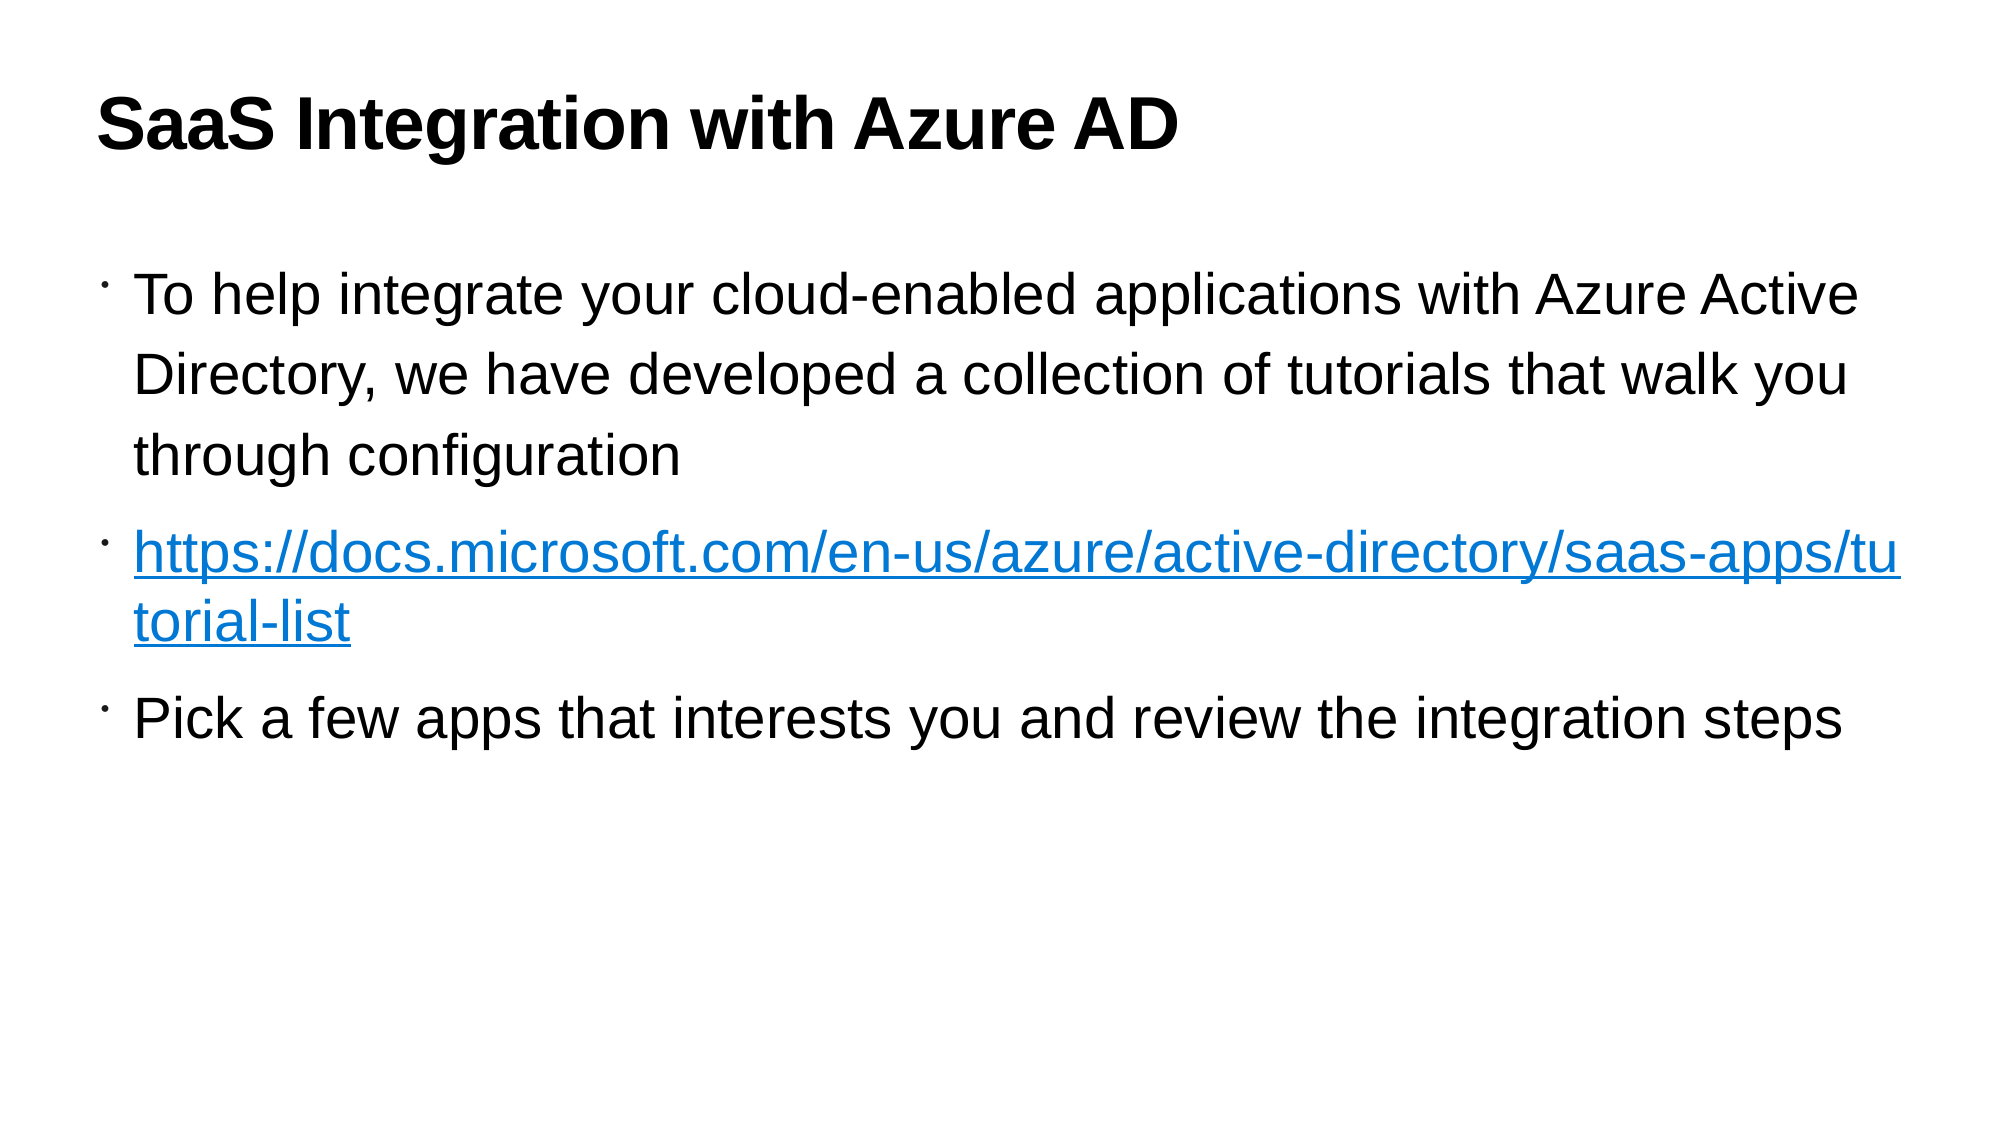

# SaaS Integration with Azure AD
To help integrate your cloud-enabled applications with Azure Active Directory, we have developed a collection of tutorials that walk you through configuration
https://docs.microsoft.com/en-us/azure/active-directory/saas-apps/tutorial-list
Pick a few apps that interests you and review the integration steps